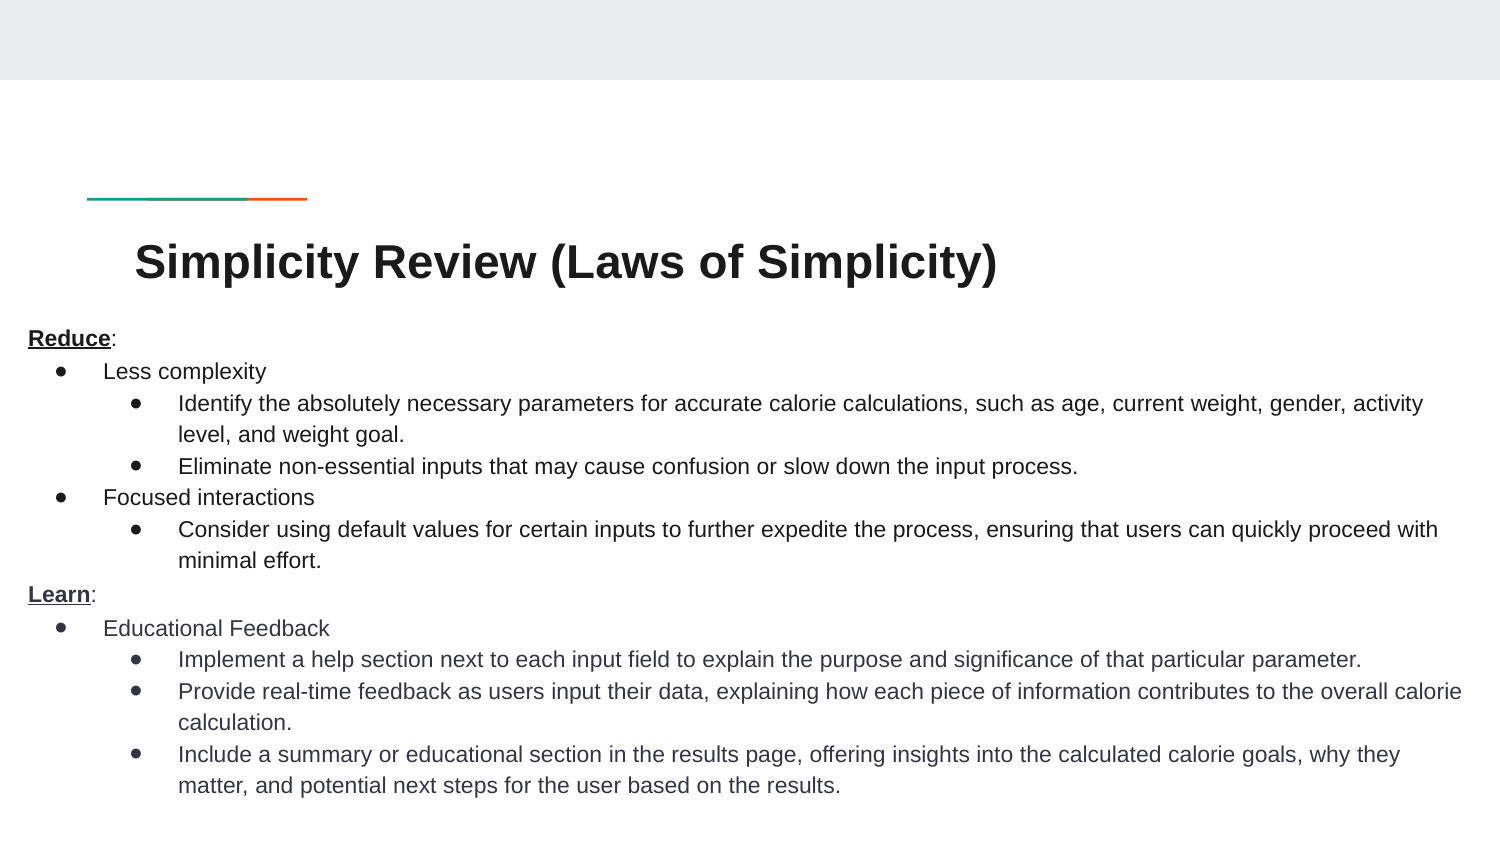

# Simplicity Review (Laws of Simplicity)
Reduce:
Less complexity
Identify the absolutely necessary parameters for accurate calorie calculations, such as age, current weight, gender, activity level, and weight goal.
Eliminate non-essential inputs that may cause confusion or slow down the input process.
Focused interactions
Consider using default values for certain inputs to further expedite the process, ensuring that users can quickly proceed with minimal effort.
Learn:
Educational Feedback
Implement a help section next to each input field to explain the purpose and significance of that particular parameter.
Provide real-time feedback as users input their data, explaining how each piece of information contributes to the overall calorie calculation.
Include a summary or educational section in the results page, offering insights into the calculated calorie goals, why they matter, and potential next steps for the user based on the results.